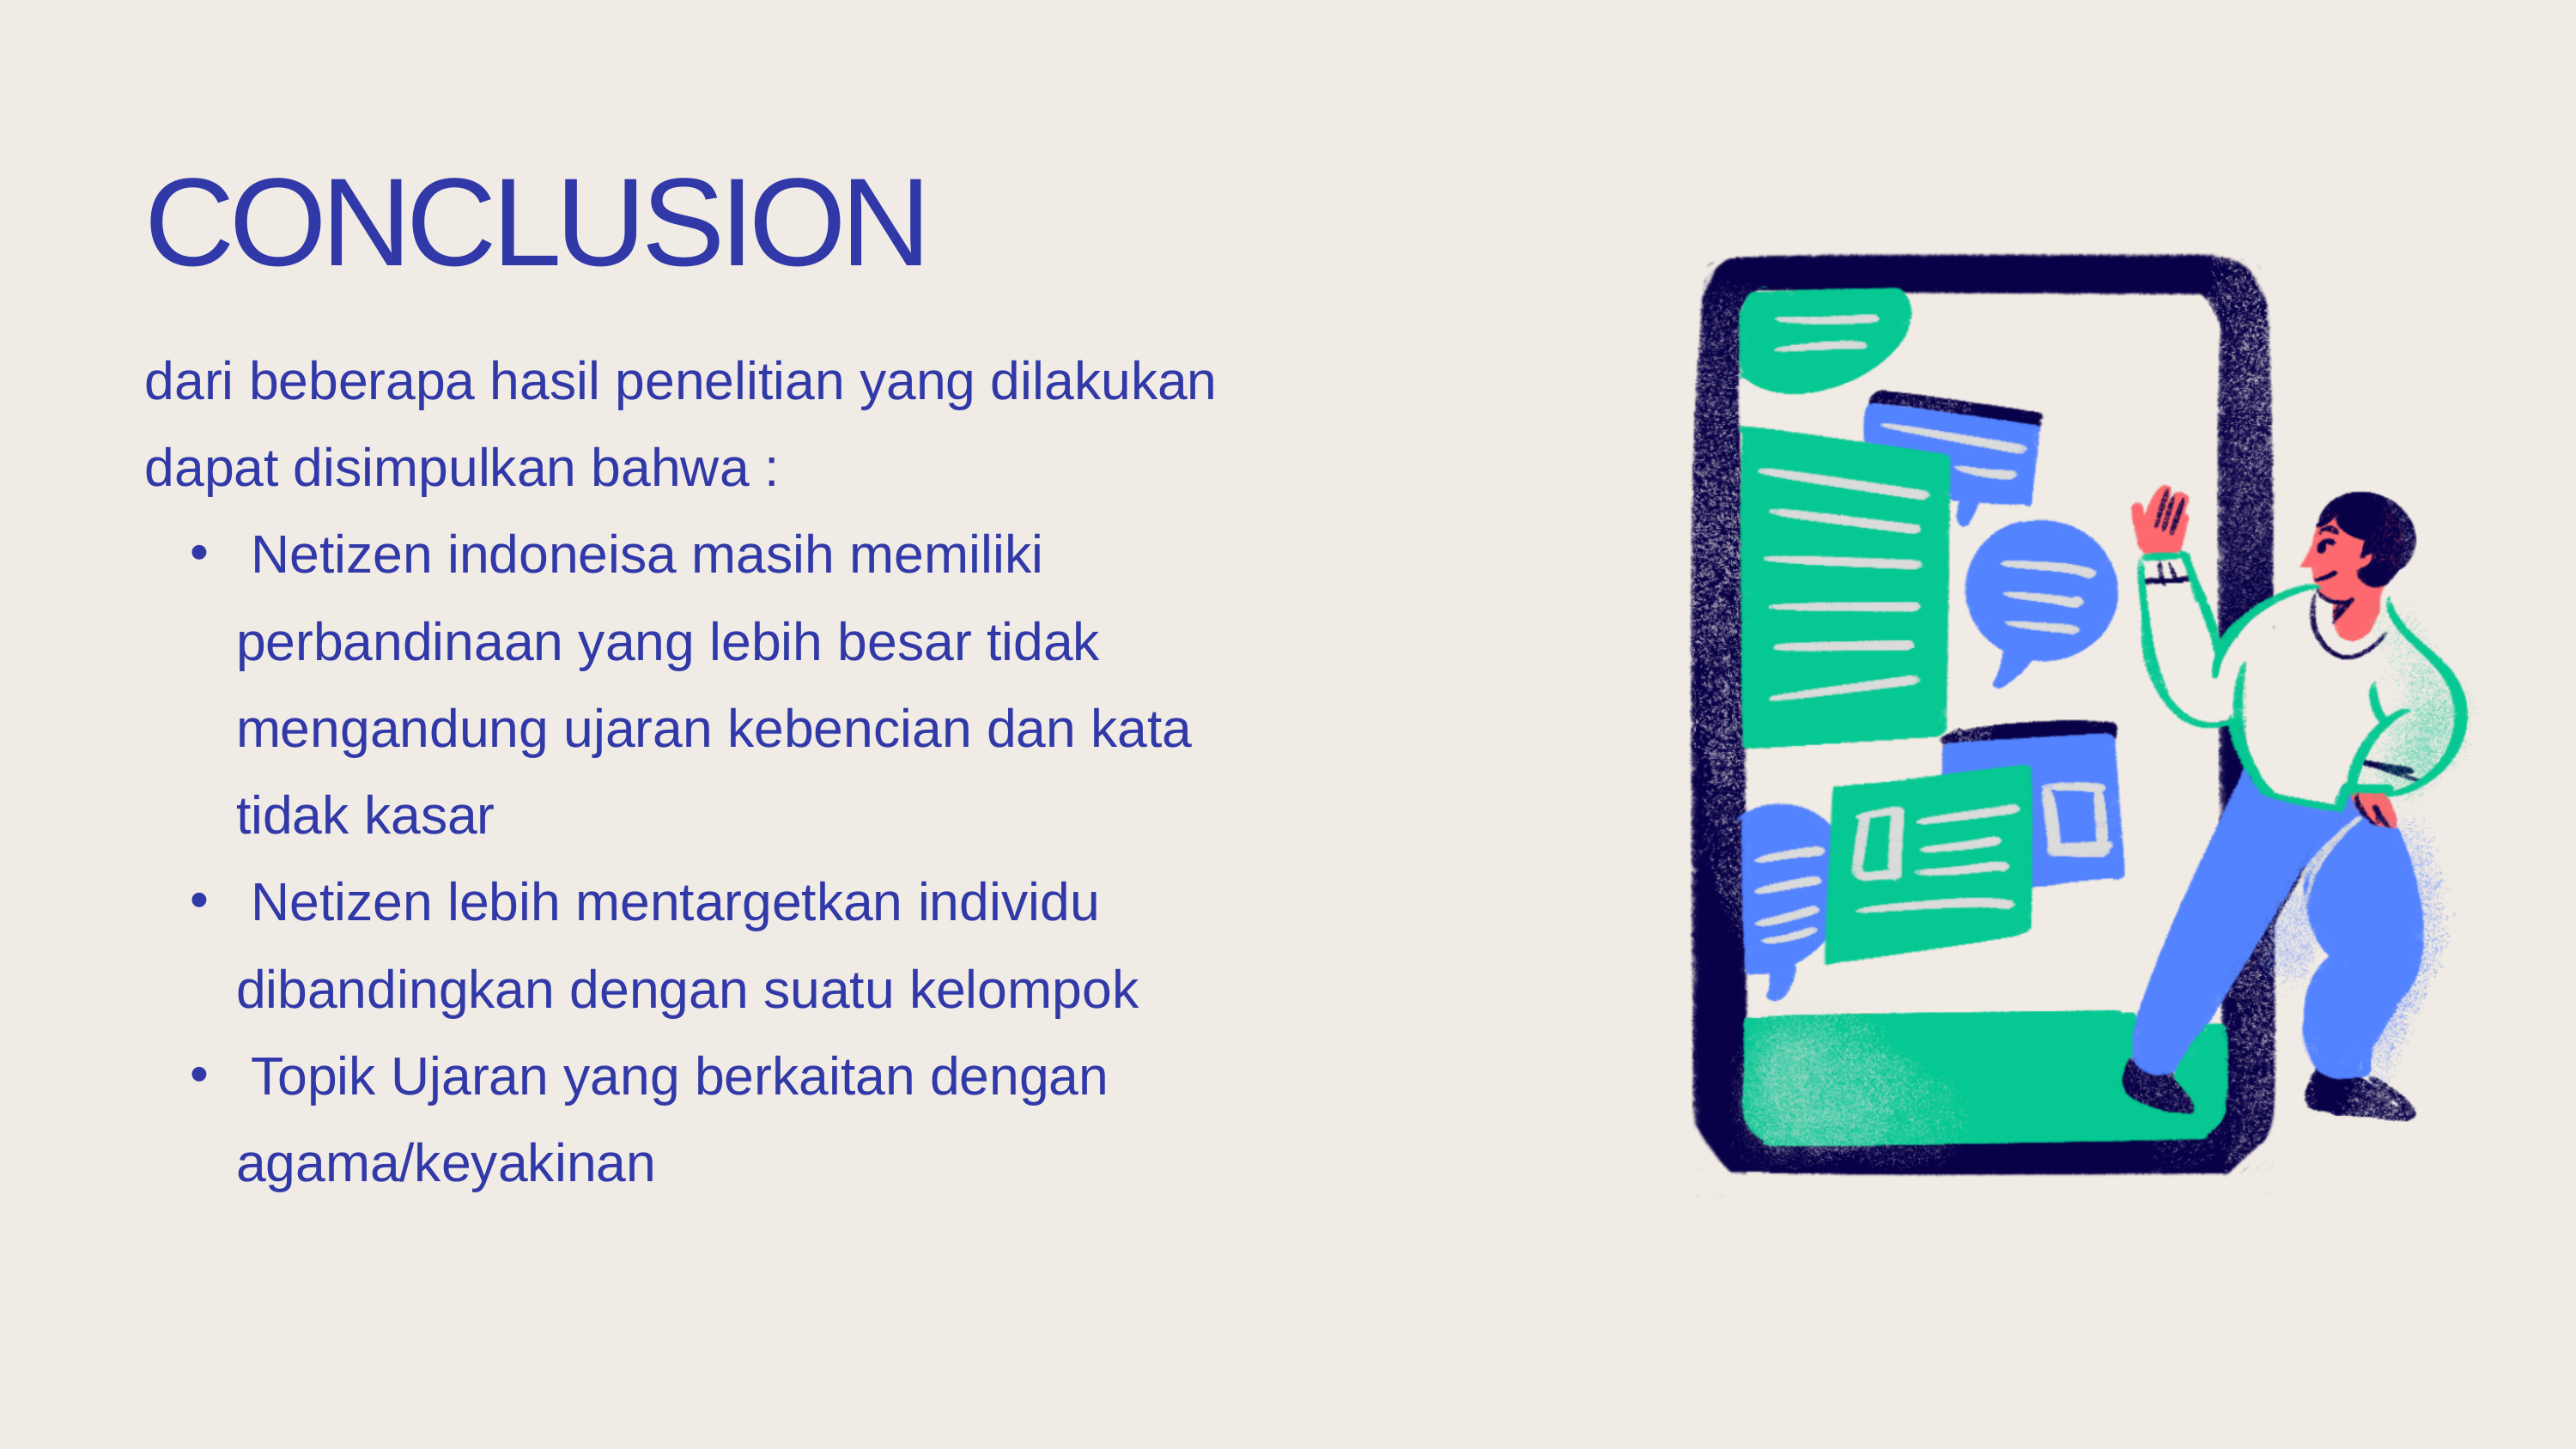

CONCLUSION

dari beberapa hasil penelitian yang dilakukan dapat disimpulkan bahwa :
 Netizen indoneisa masih memiliki perbandinaan yang lebih besar tidak mengandung ujaran kebencian dan kata tidak kasar
 Netizen lebih mentargetkan individu dibandingkan dengan suatu kelompok
 Topik Ujaran yang berkaitan dengan agama/keyakinan